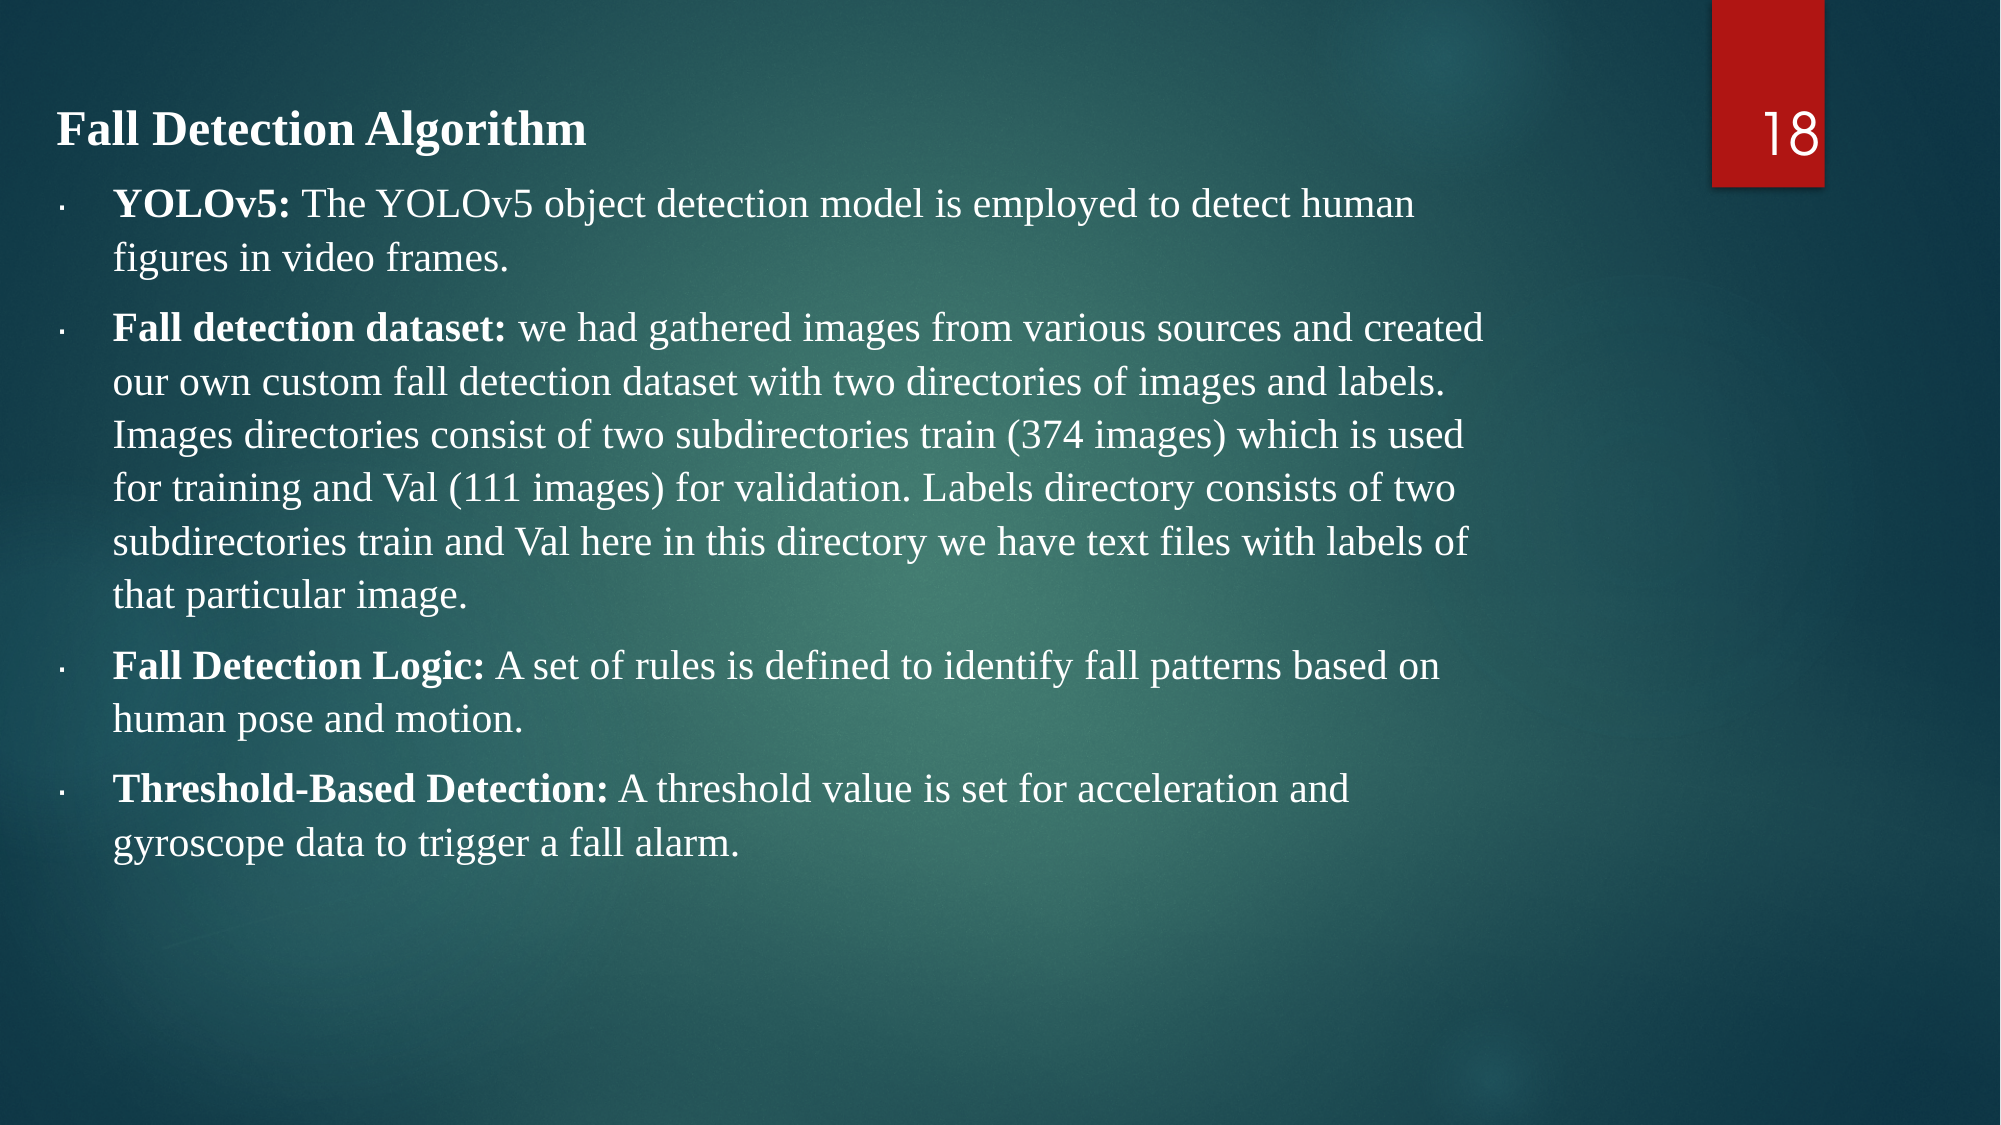

18
Fall Detection Algorithm
YOLOv5: The YOLOv5 object detection model is employed to detect human figures in video frames.
Fall detection dataset: we had gathered images from various sources and created our own custom fall detection dataset with two directories of images and labels. Images directories consist of two subdirectories train (374 images) which is used for training and Val (111 images) for validation. Labels directory consists of two subdirectories train and Val here in this directory we have text files with labels of that particular image.
Fall Detection Logic: A set of rules is defined to identify fall patterns based on human pose and motion.
Threshold-Based Detection: A threshold value is set for acceleration and gyroscope data to trigger a fall alarm.